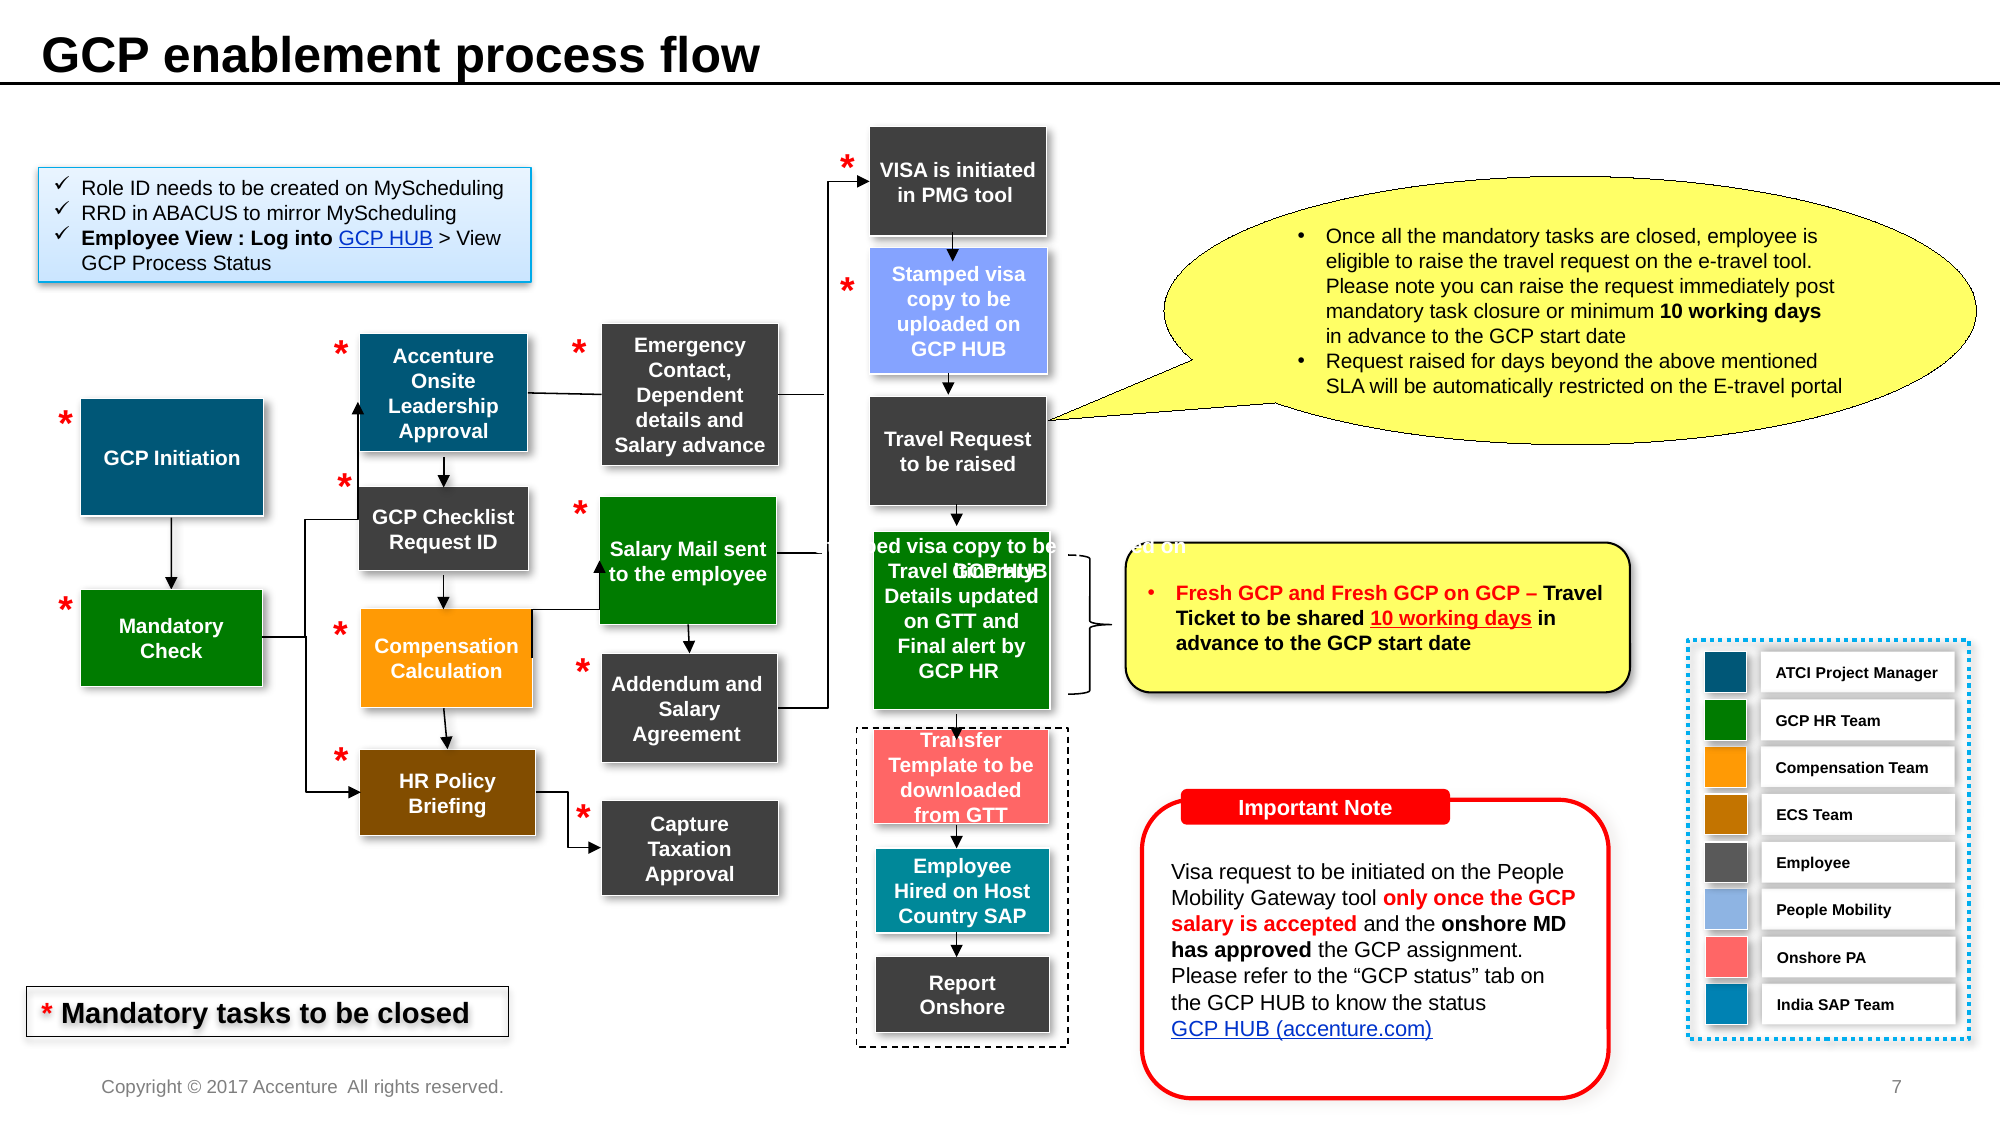

GCP enablement process flow
VISA is initiated in PMG tool
*
Role ID needs to be created on MyScheduling
RRD in ABACUS to mirror MyScheduling
Employee View : Log into GCP HUB > View GCP Process Status
Once all the mandatory tasks are closed, employee is eligible to raise the travel request on the e-travel tool. Please note you can raise the request immediately post mandatory task closure or minimum 10 working days in advance to the GCP start date
Request raised for days beyond the above mentioned SLA will be automatically restricted on the E-travel portal

Stamped visa copy to be uploaded on GCP HUB

*
*
*
Emergency Contact, Dependent details and Salary advance
Accenture Onsite Leadership Approval
*
Travel Request to be raised
GCP Initiation
*
*
GCP Checklist Request ID
Salary Mail sent to the employee

Stamped visa copy to be uploaded on GCP HUB
Travel itinerary Details updated on GTT and Final alert by GCP HR
Fresh GCP and Fresh GCP on GCP – Travel Ticket to be shared 10 working days in advance to the GCP start date

*
Mandatory Check
*
Compensation Calculation
*

ATCI Project Manager
GCP HR Team

Compensation Team

ECS Team
Employee

People Mobility
Onshore PA

India SAP Team
Addendum and
Salary Agreement

*
Transfer Template to be downloaded from GTT
HR Policy Briefing
*
Important Note
Visa request to be initiated on the People Mobility Gateway tool only once the GCP salary is accepted and the onshore MD has approved the GCP assignment. Please refer to the “GCP status” tab on the GCP HUB to know the status GCP HUB (accenture.com)
Capture Taxation Approval
Employee Hired on Host Country SAP
Report Onshore
* Mandatory tasks to be closed